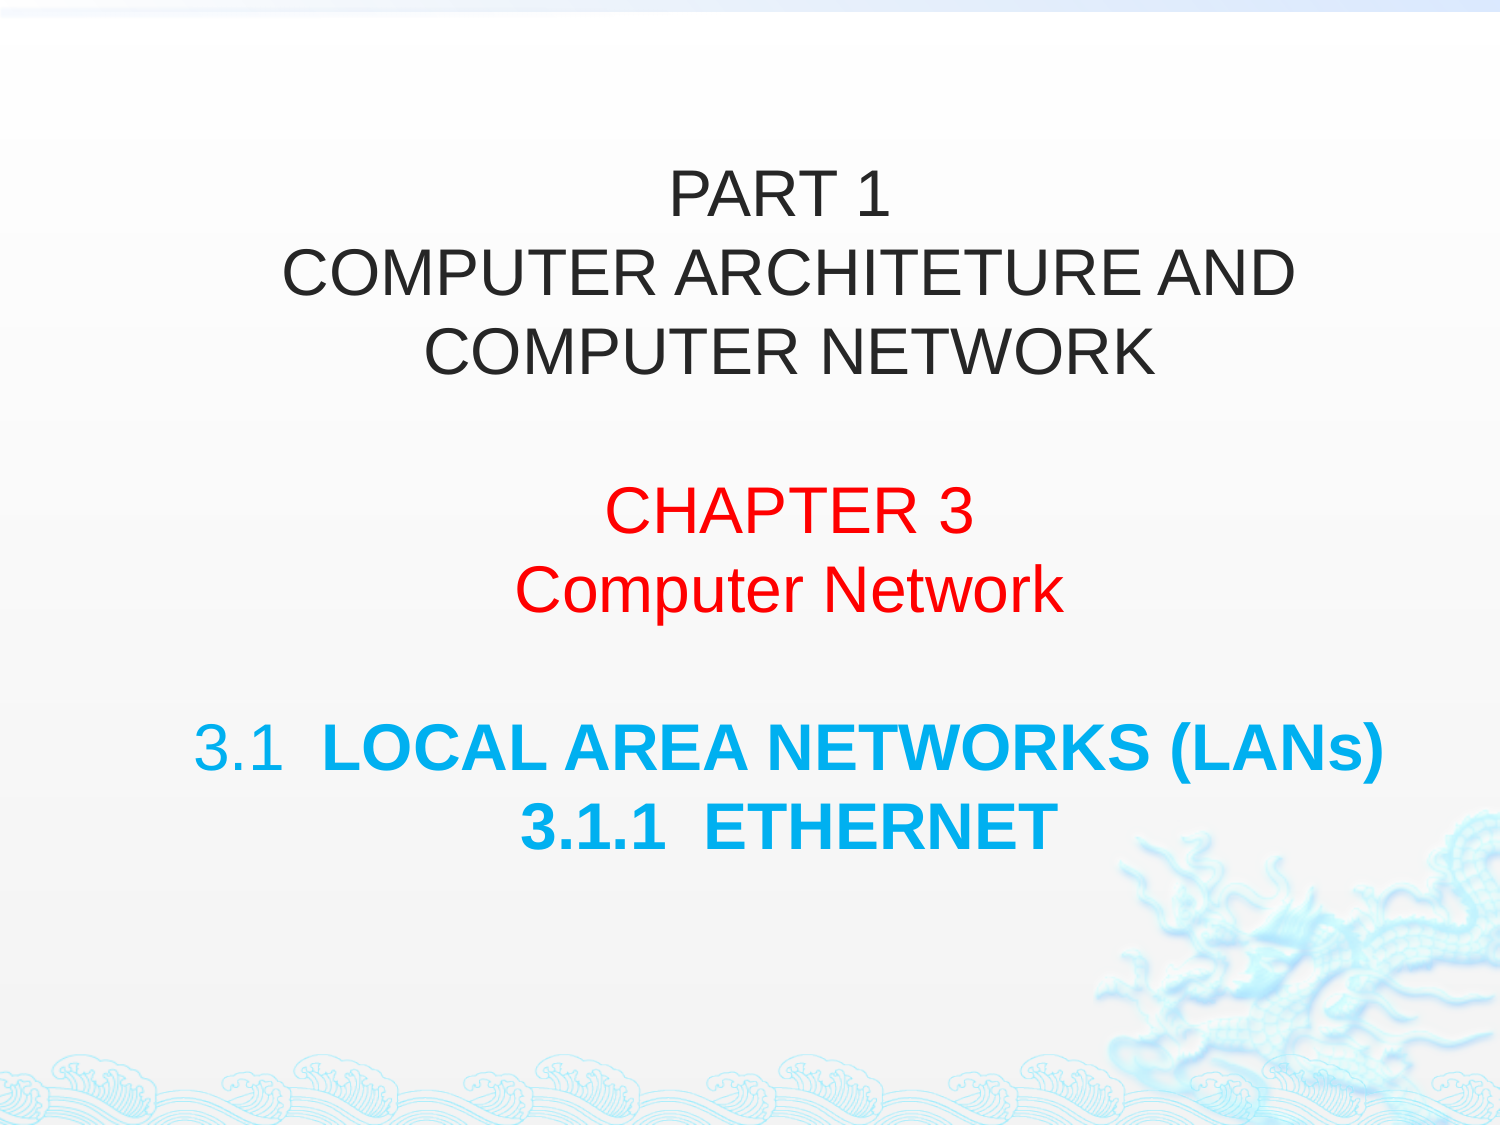

# PART 1 COMPUTER ARCHITETURE AND COMPUTER NETWORK CHAPTER 3 Computer Network 3.1  LOCAL AREA NETWORKS (LANs) 3.1.1  ETHERNET